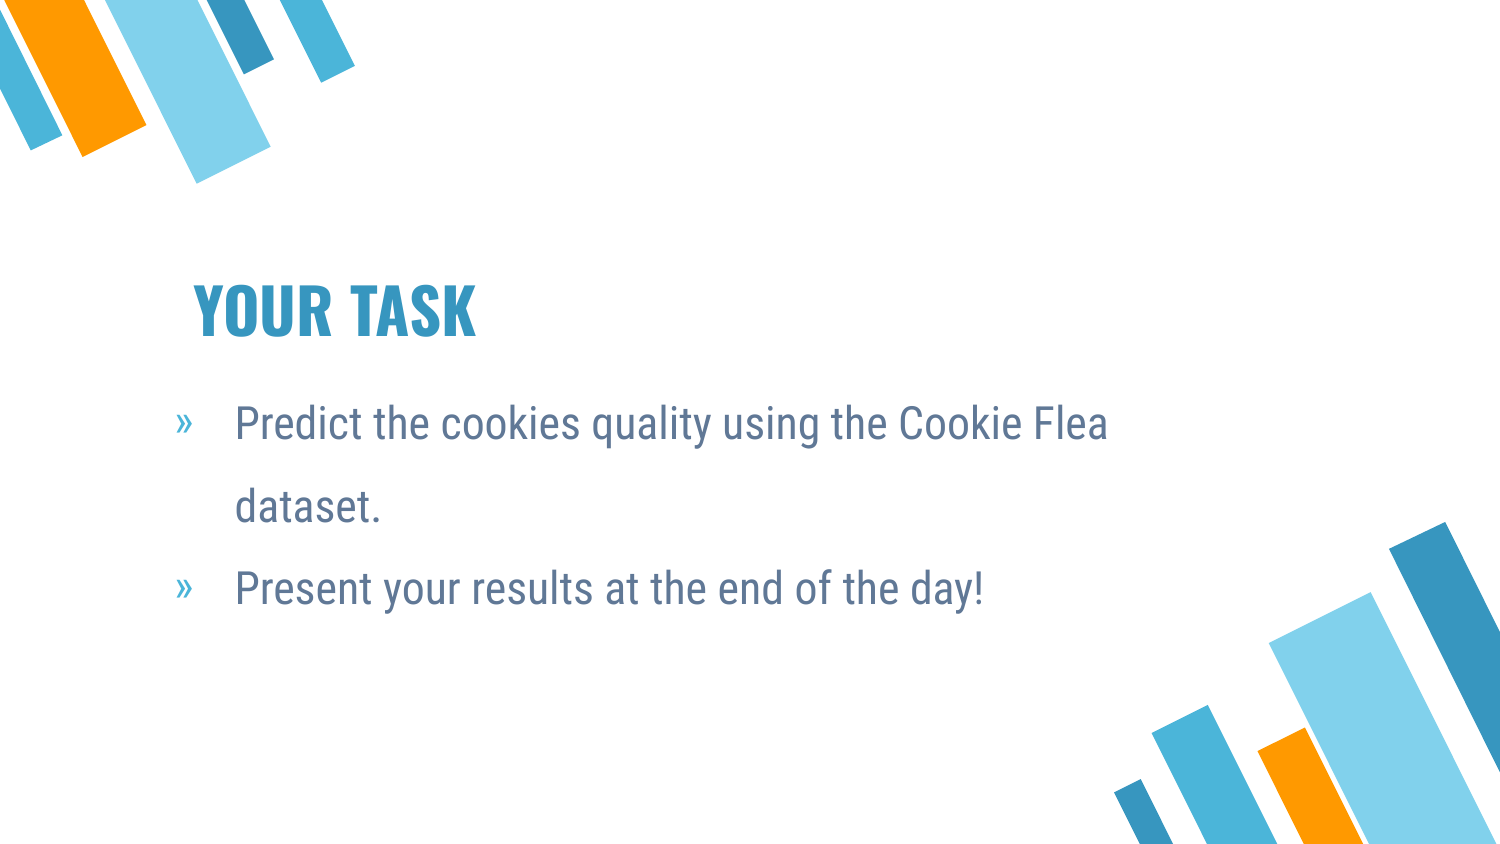

# YOUR TASK
Predict the cookies quality using the Cookie Flea dataset.
Present your results at the end of the day!